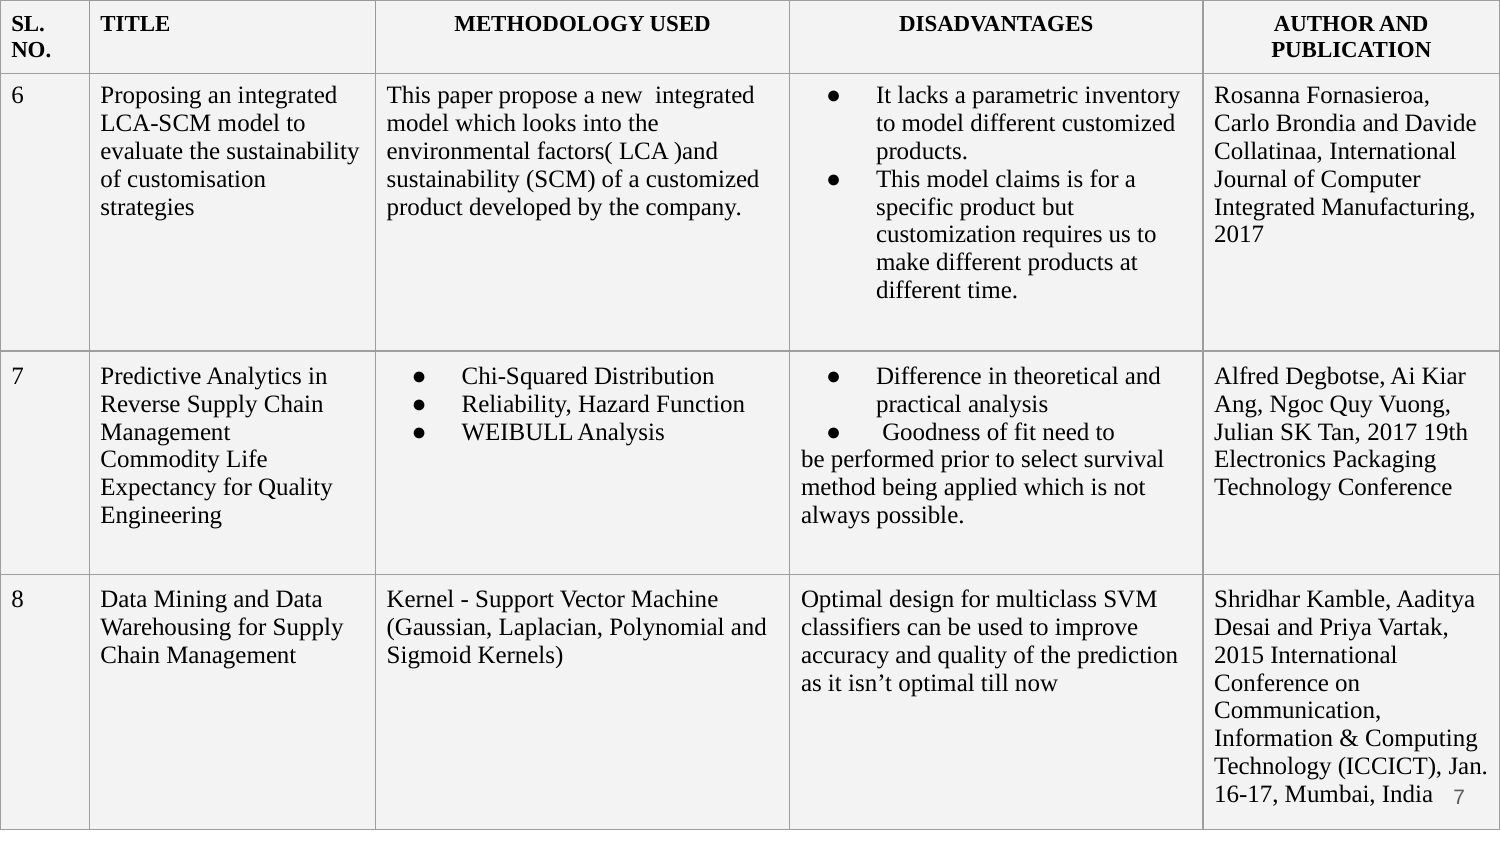

| SL. NO. | TITLE | METHODOLOGY USED | DISADVANTAGES | AUTHOR AND PUBLICATION |
| --- | --- | --- | --- | --- |
| 6 | Proposing an integrated LCA-SCM model to evaluate the sustainability of customisation strategies | This paper propose a new integrated model which looks into the environmental factors( LCA )and sustainability (SCM) of a customized product developed by the company. | It lacks a parametric inventory to model different customized products. This model claims is for a specific product but customization requires us to make different products at different time. | Rosanna Fornasieroa, Carlo Brondia and Davide Collatinaa, International Journal of Computer Integrated Manufacturing, 2017 |
| --- | --- | --- | --- | --- |
| 7 | Predictive Analytics in Reverse Supply Chain Management Commodity Life Expectancy for Quality Engineering | Chi-Squared Distribution Reliability, Hazard Function WEIBULL Analysis | Difference in theoretical and practical analysis Goodness of fit need to be performed prior to select survival method being applied which is not always possible. | Alfred Degbotse, Ai Kiar Ang, Ngoc Quy Vuong, Julian SK Tan, 2017 19th Electronics Packaging Technology Conference |
| 8 | Data Mining and Data Warehousing for Supply Chain Management | Kernel - Support Vector Machine (Gaussian, Laplacian, Polynomial and Sigmoid Kernels) | Optimal design for multiclass SVM classifiers can be used to improve accuracy and quality of the prediction as it isn’t optimal till now | Shridhar Kamble, Aaditya Desai and Priya Vartak, 2015 International Conference on Communication, Information & Computing Technology (ICCICT), Jan. 16-17, Mumbai, India |
7